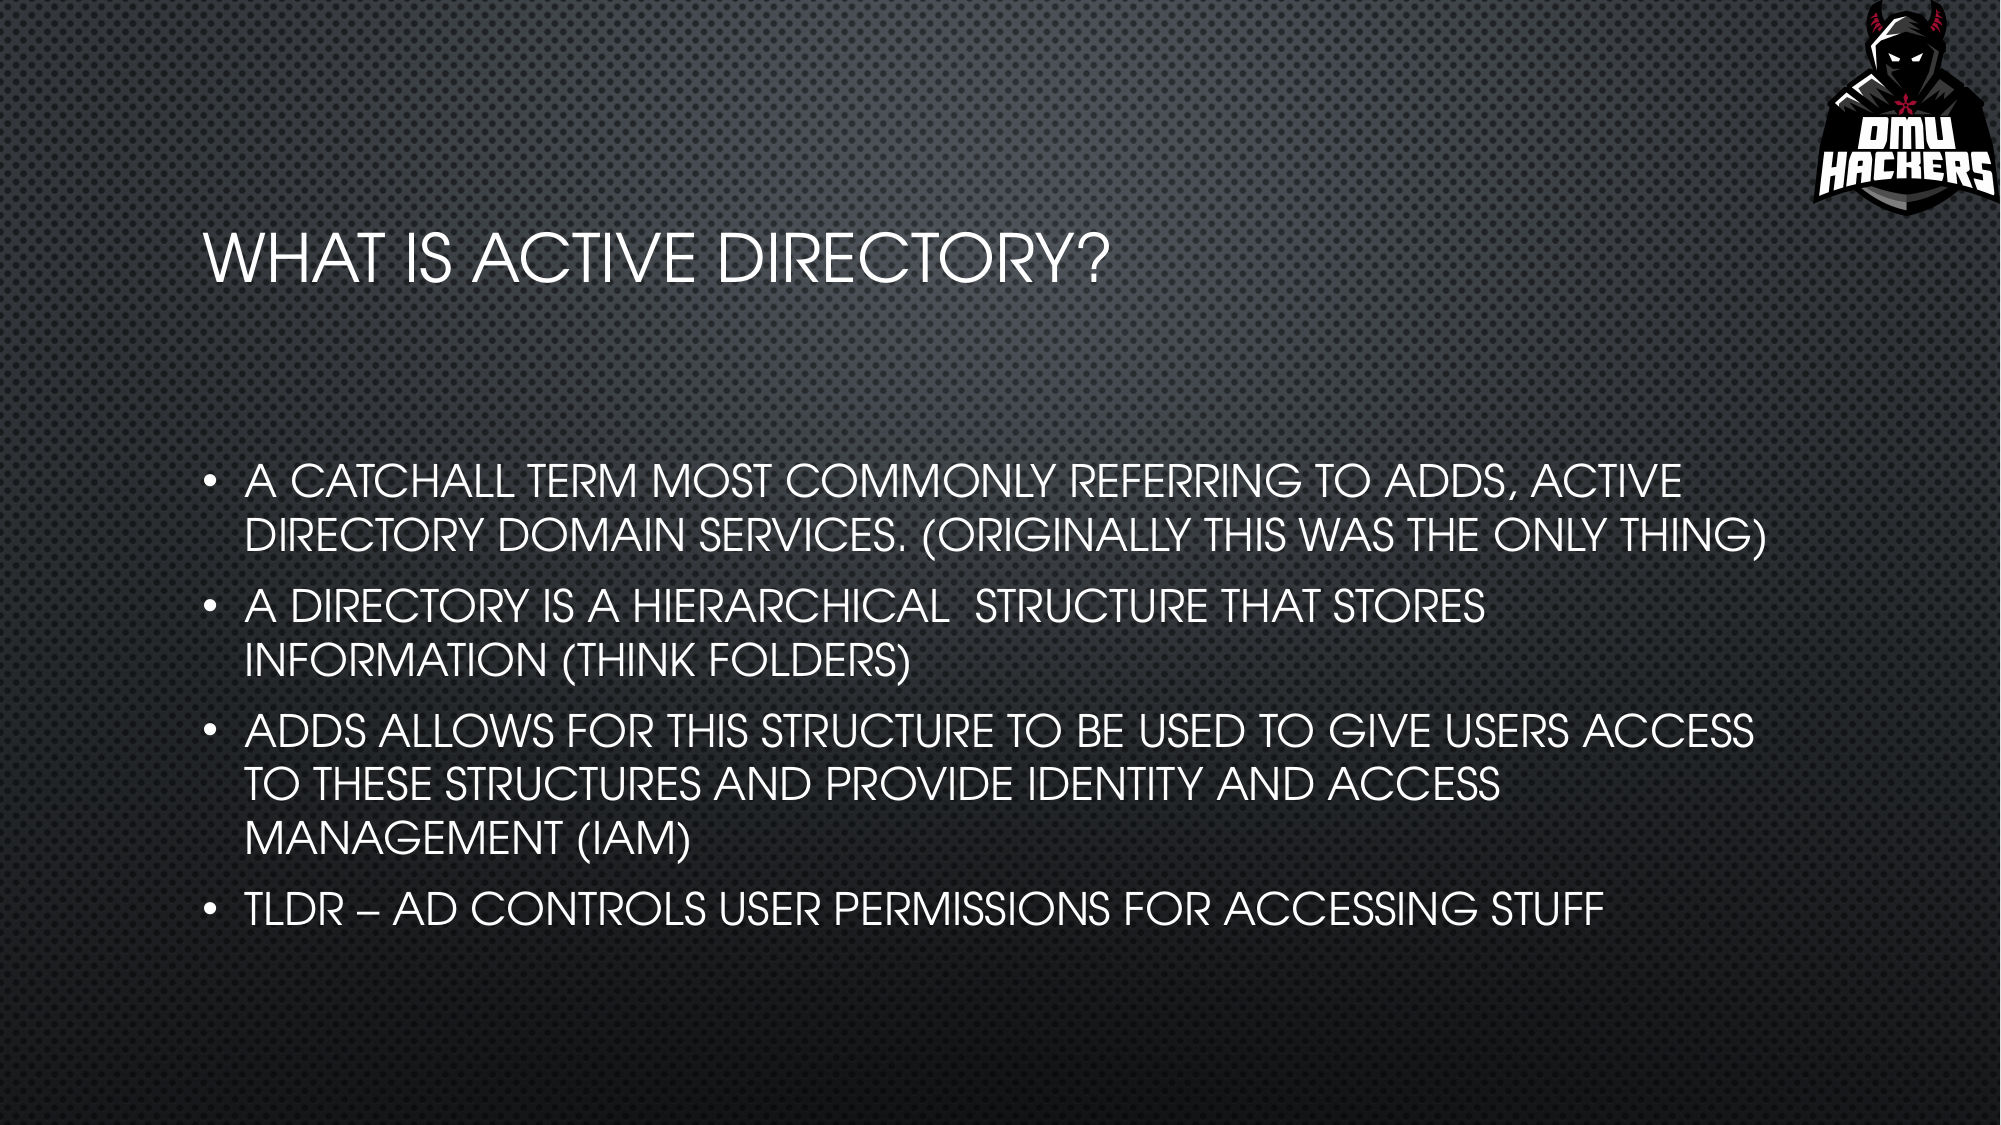

# WHAT IS ACTIVE DIRECTORY?
A catchall term most commonly referring to ADDS, Active Directory Domain Services. (originally this was the only thing)
A directory is a hierarchical  structure that stores information (think folders)
ADDS allows for this structure to be used to give users access to these structures and provide Identity and Access Management (IAM)
TLDR – AD controls user permissions for accessing stuff